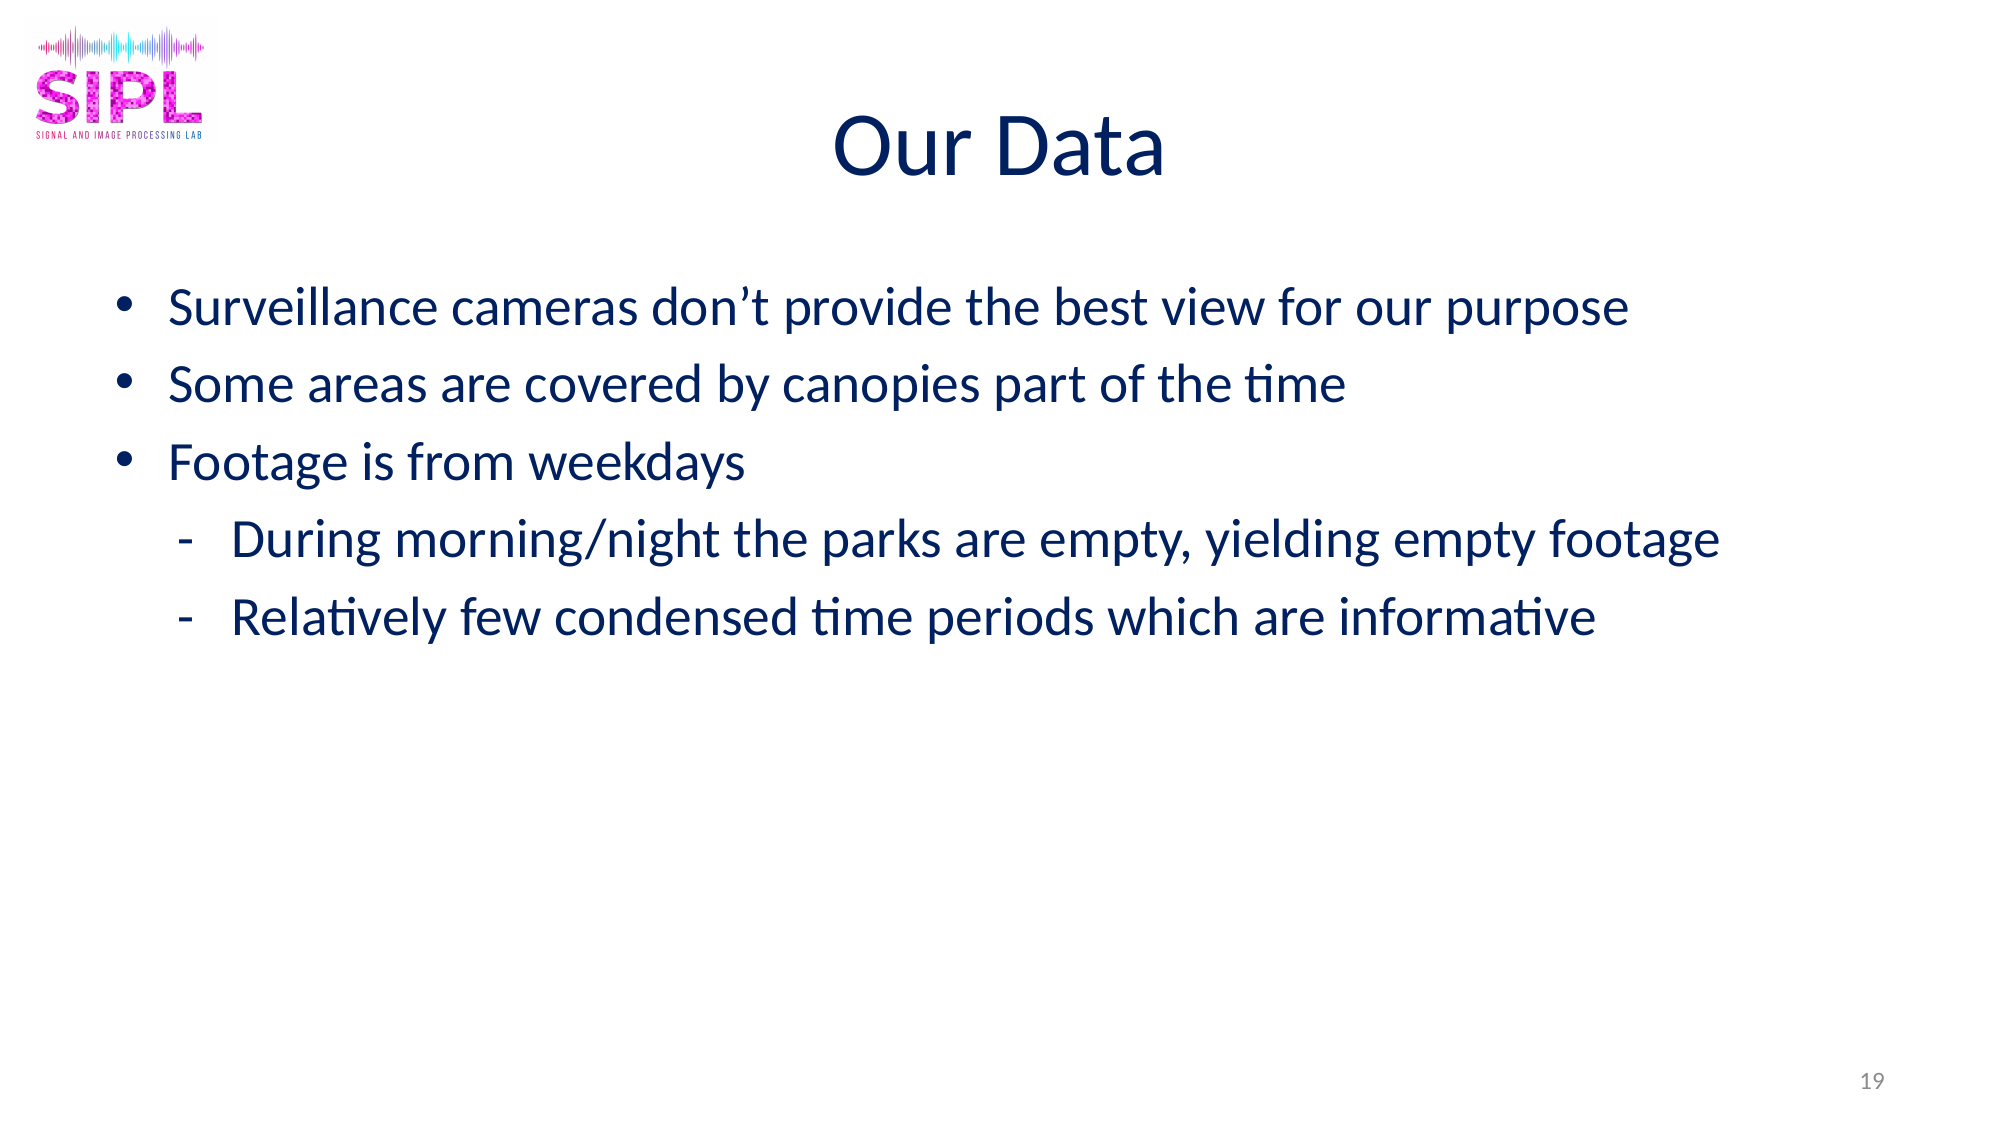

# Our Data
Surveillance cameras don’t provide the best view for our purpose
Some areas are covered by canopies part of the time
Footage is from weekdays
     -   During morning/night the parks are empty, yielding empty footage
     -   Relatively few condensed time periods which are informative

19